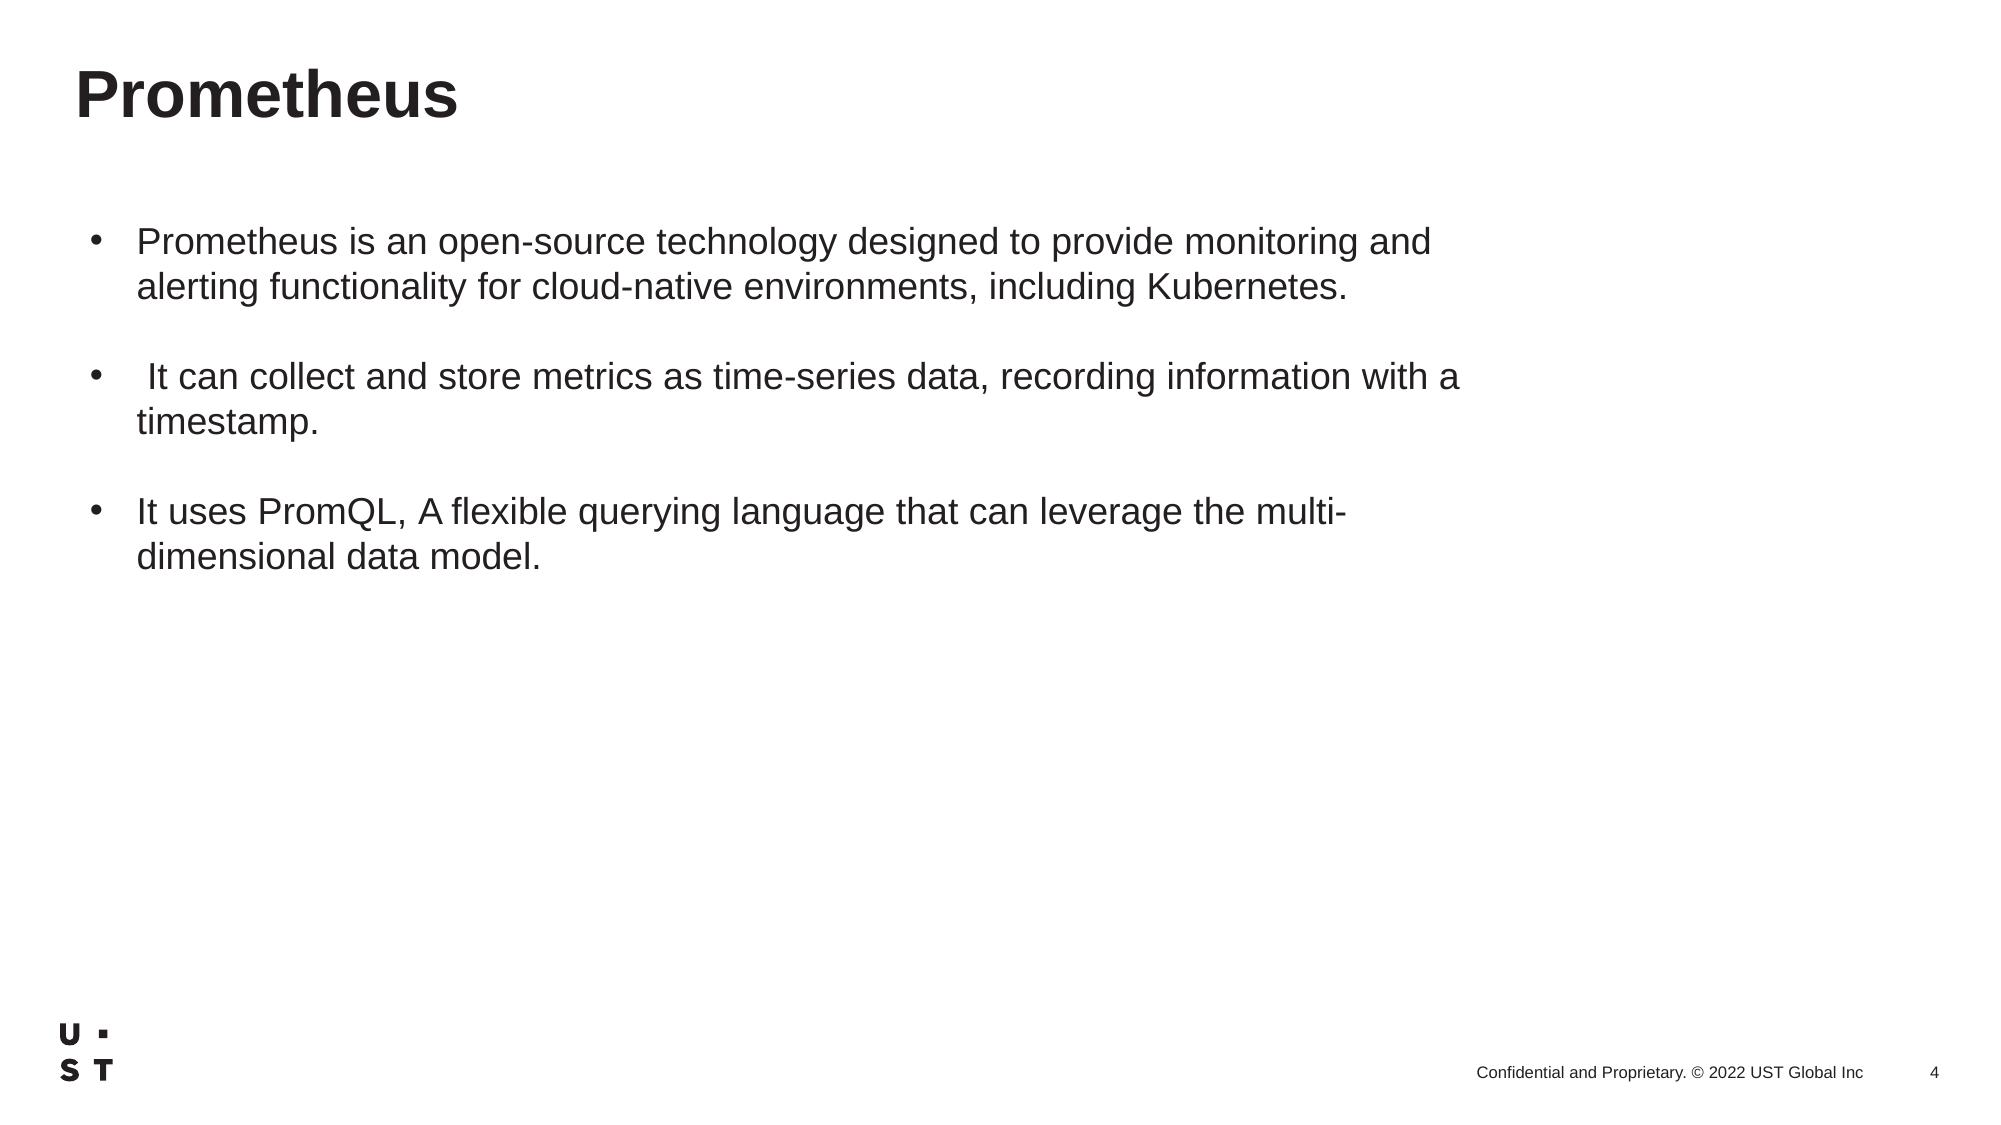

# Prometheus
Prometheus is an open-source technology designed to provide monitoring and alerting functionality for cloud-native environments, including Kubernetes.

 It can collect and store metrics as time-series data, recording information with a timestamp.

It uses PromQL, A flexible querying language that can leverage the multi-dimensional data model.